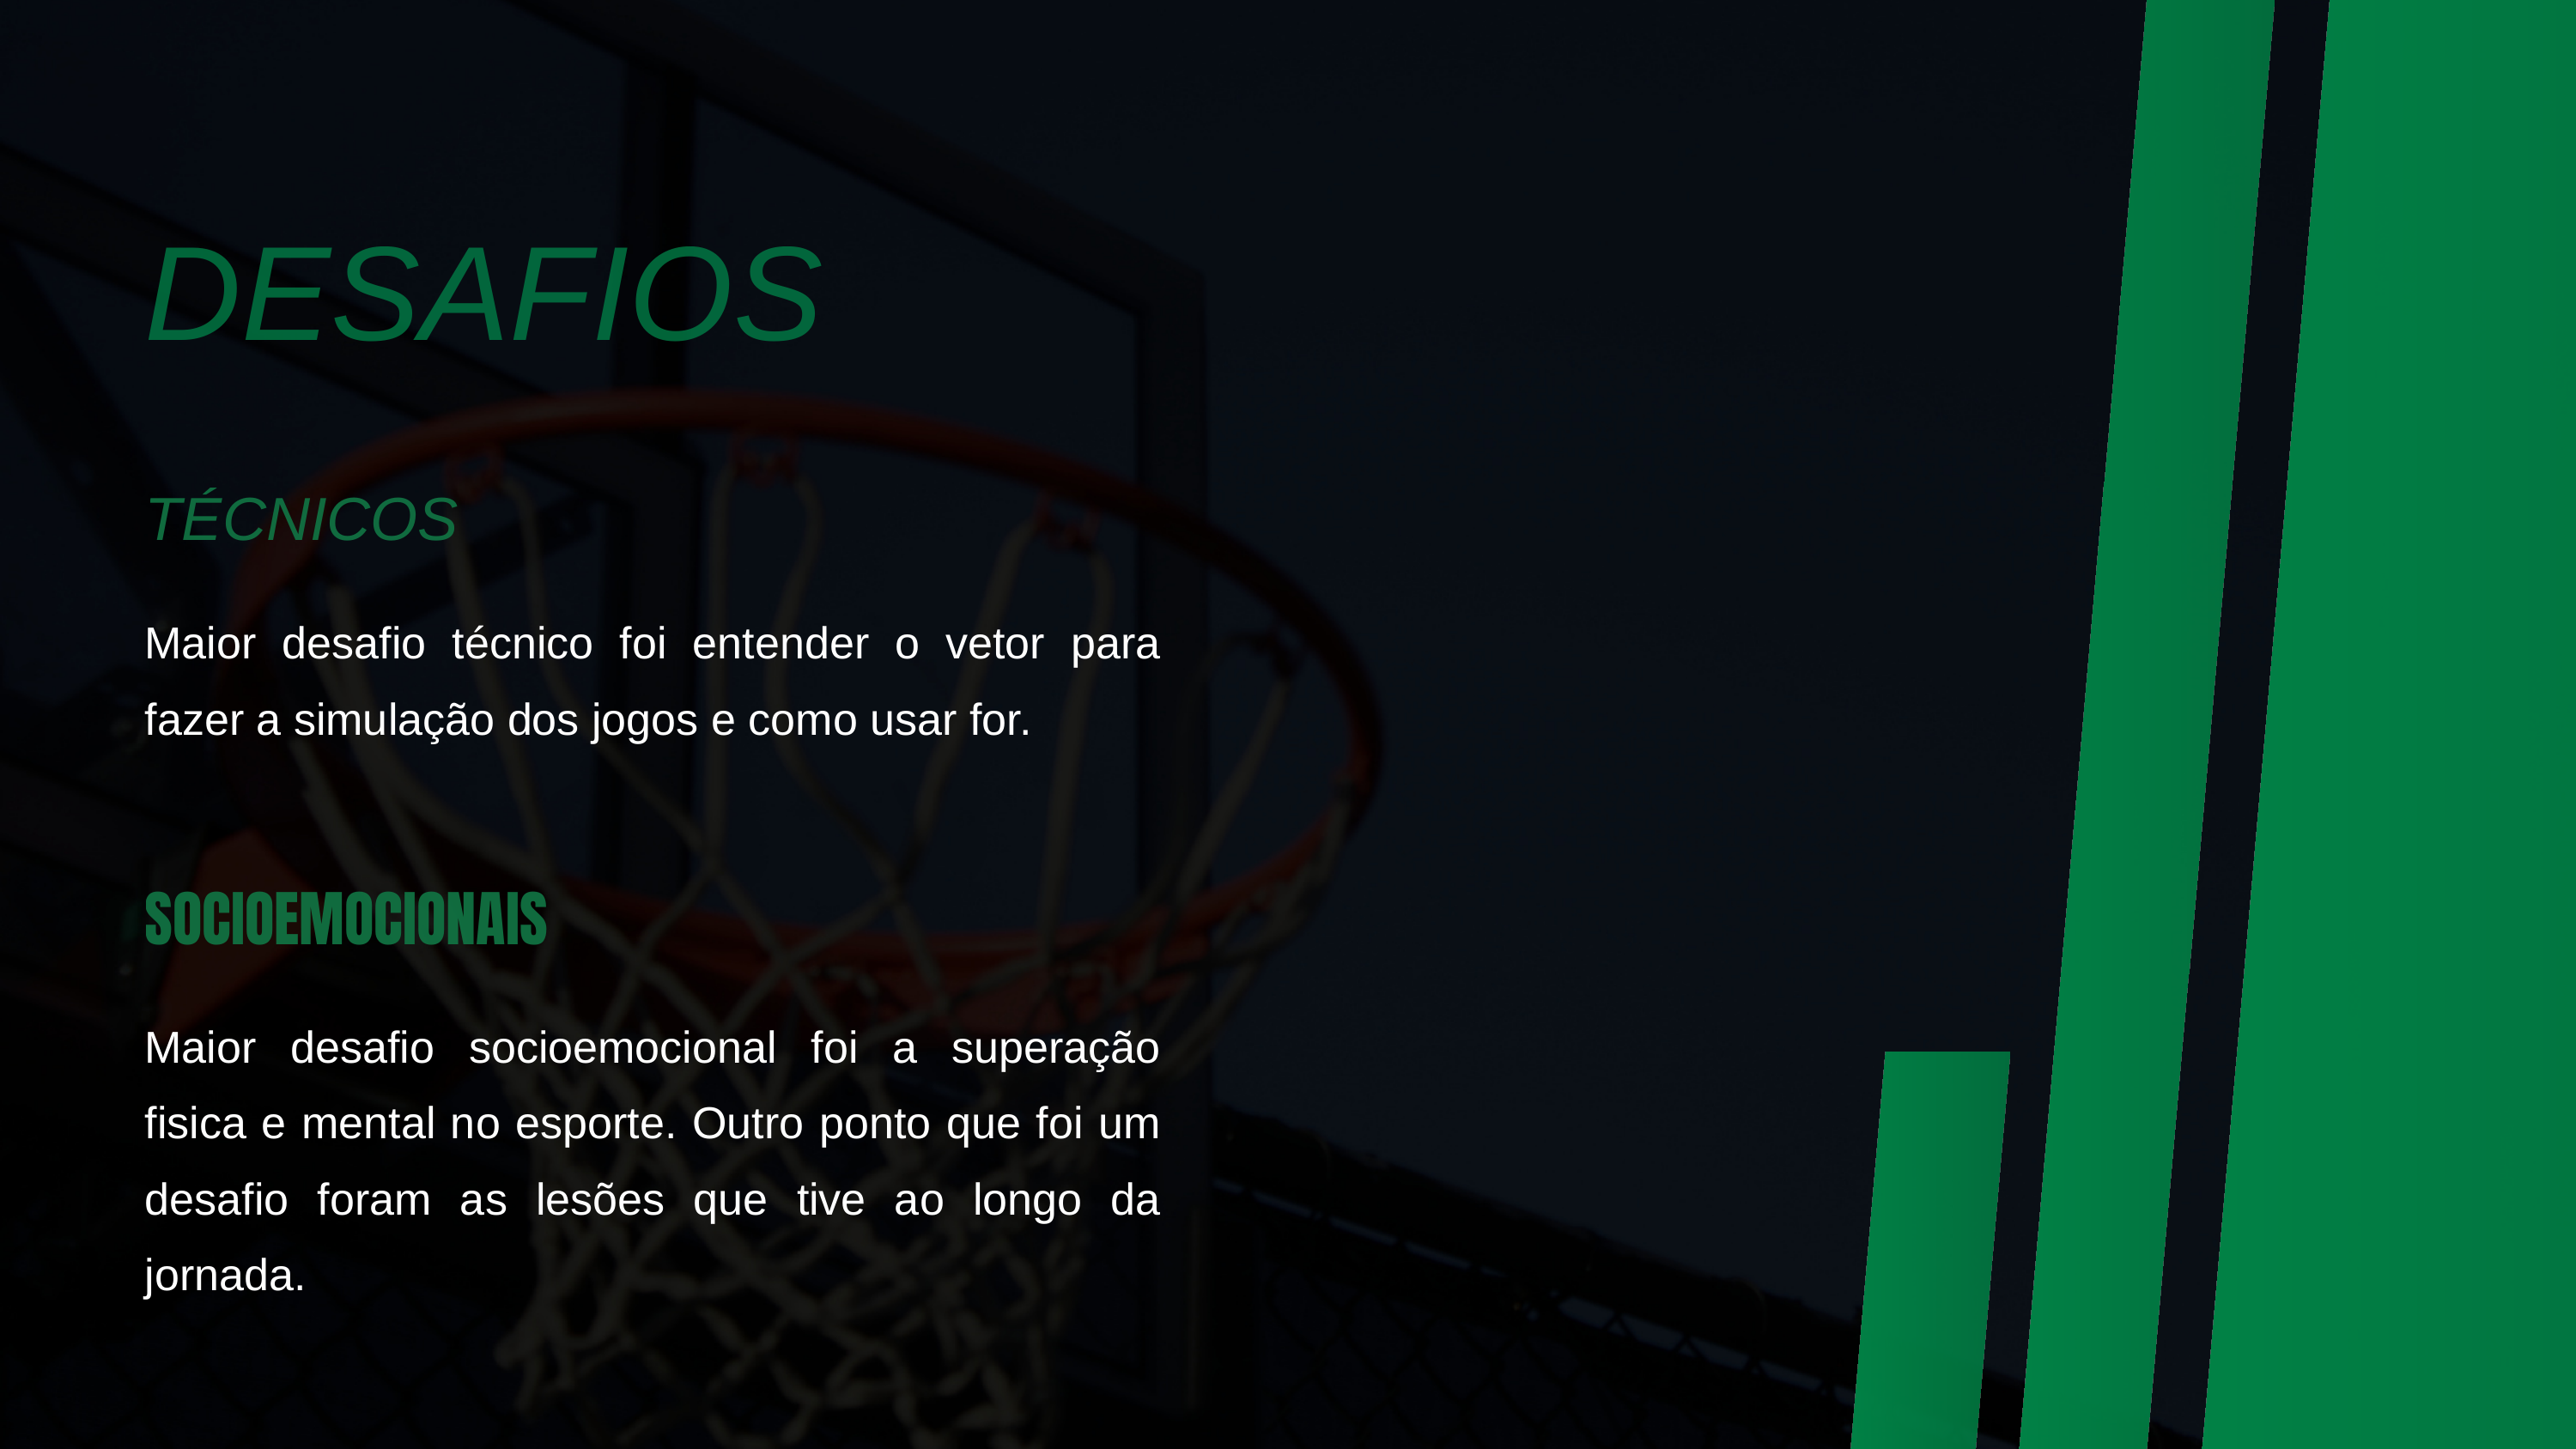

DESAFIOS
TÉCNICOS
Maior desafio técnico foi entender o vetor para fazer a simulação dos jogos e como usar for.
SOCIOEMOCIONAIS
Maior desafio socioemocional foi a superação fisica e mental no esporte. Outro ponto que foi um desafio foram as lesões que tive ao longo da jornada.